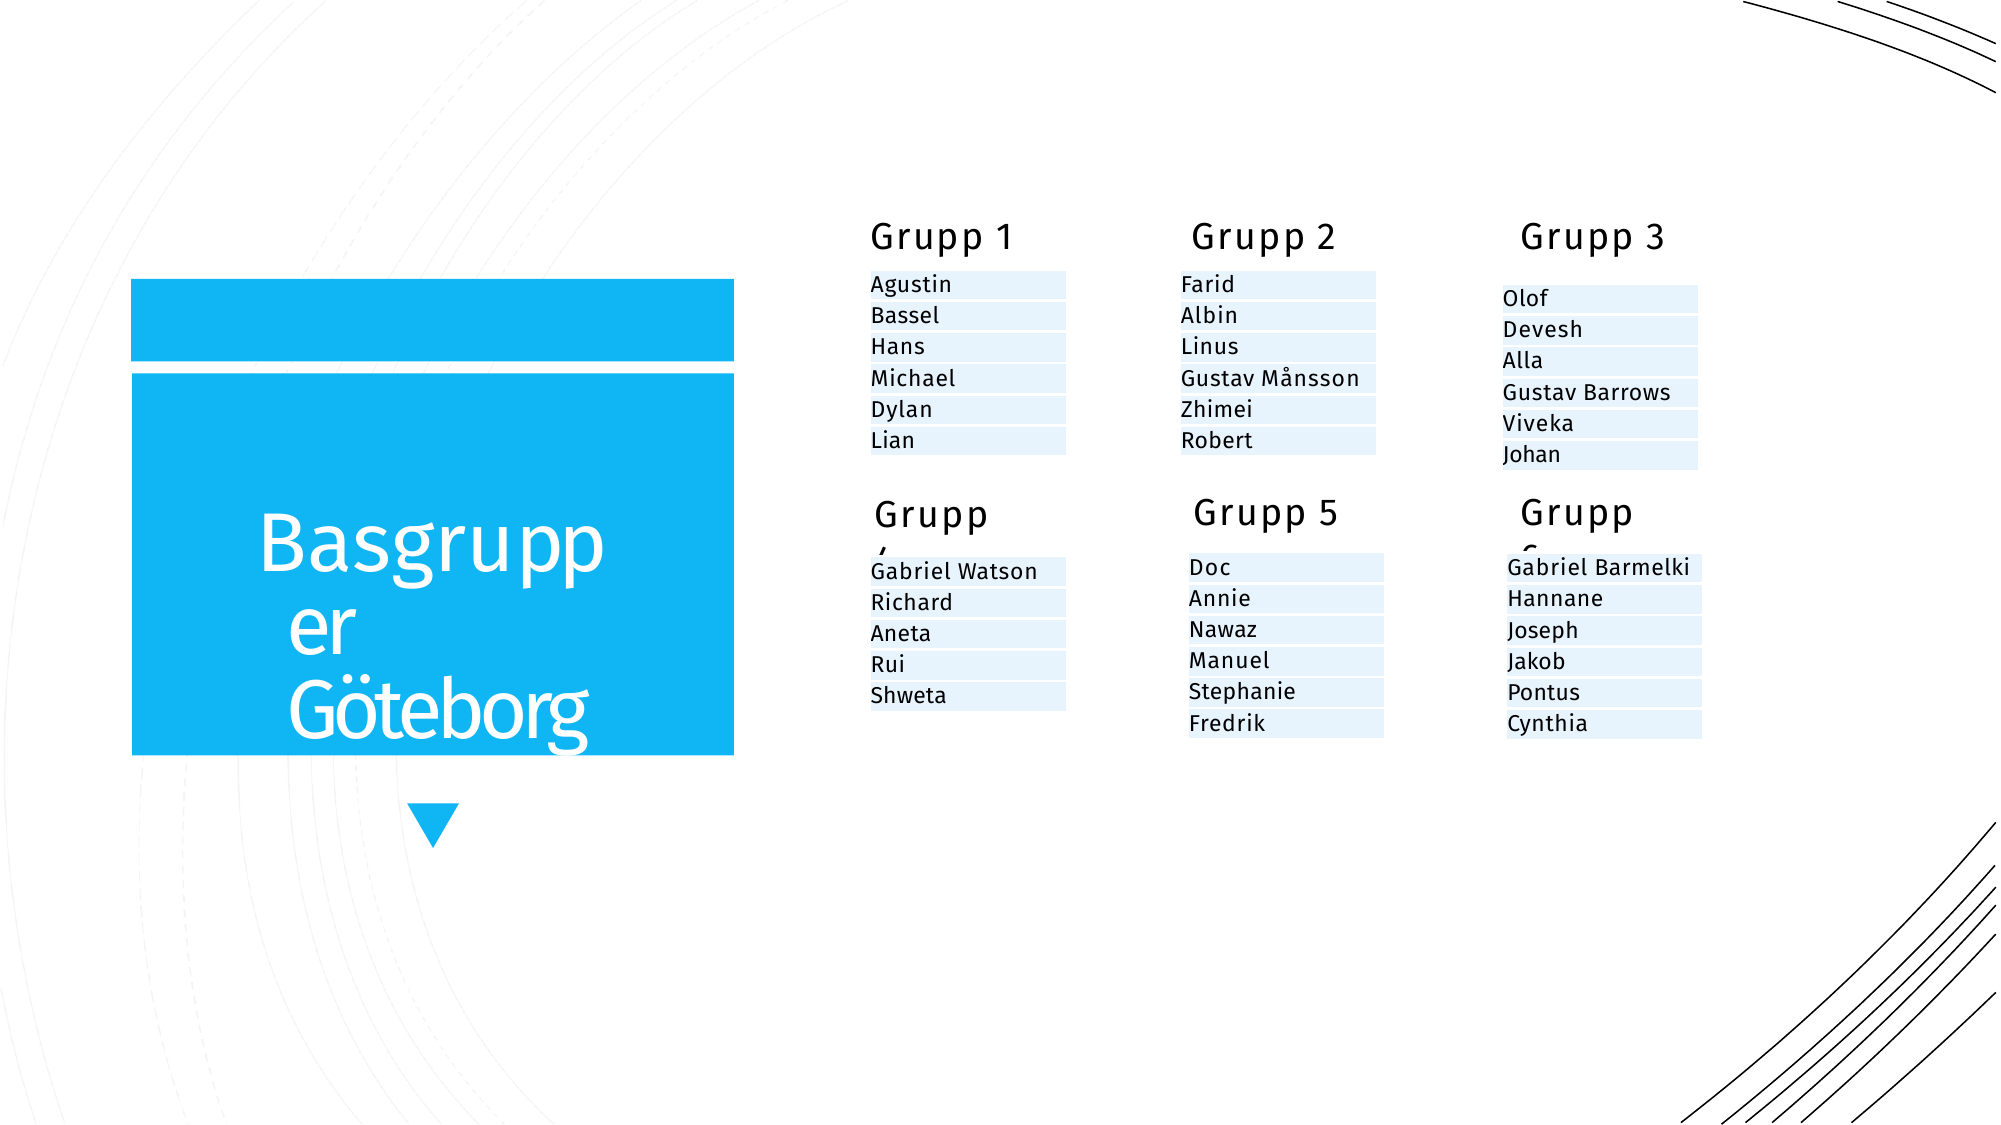

Grupp 1
Grupp 2
Grupp 3
| Agustin |
| --- |
| Bassel |
| Hans |
| Michael |
| Dylan |
| Lian |
| Farid |
| --- |
| Albin |
| Linus |
| Gustav Månsson |
| Zhimei |
| Robert |

| Olof |
| --- |
| Devesh |
| Alla |
| Gustav Barrows |
| Viveka |
| Johan |

Basgrupper  Göteborg
Grupp 5
Grupp 6
Grupp 4
| Doc |
| --- |
| Annie |
| Nawaz |
| Manuel |
| Stephanie |
| Fredrik |
| Gabriel Barmelki |
| --- |
| Hannane |
| Joseph |
| Jakob |
| Pontus |
| Cynthia |
| Gabriel Watson |
| --- |
| Richard |
| Aneta |
| Rui |
| Shweta |